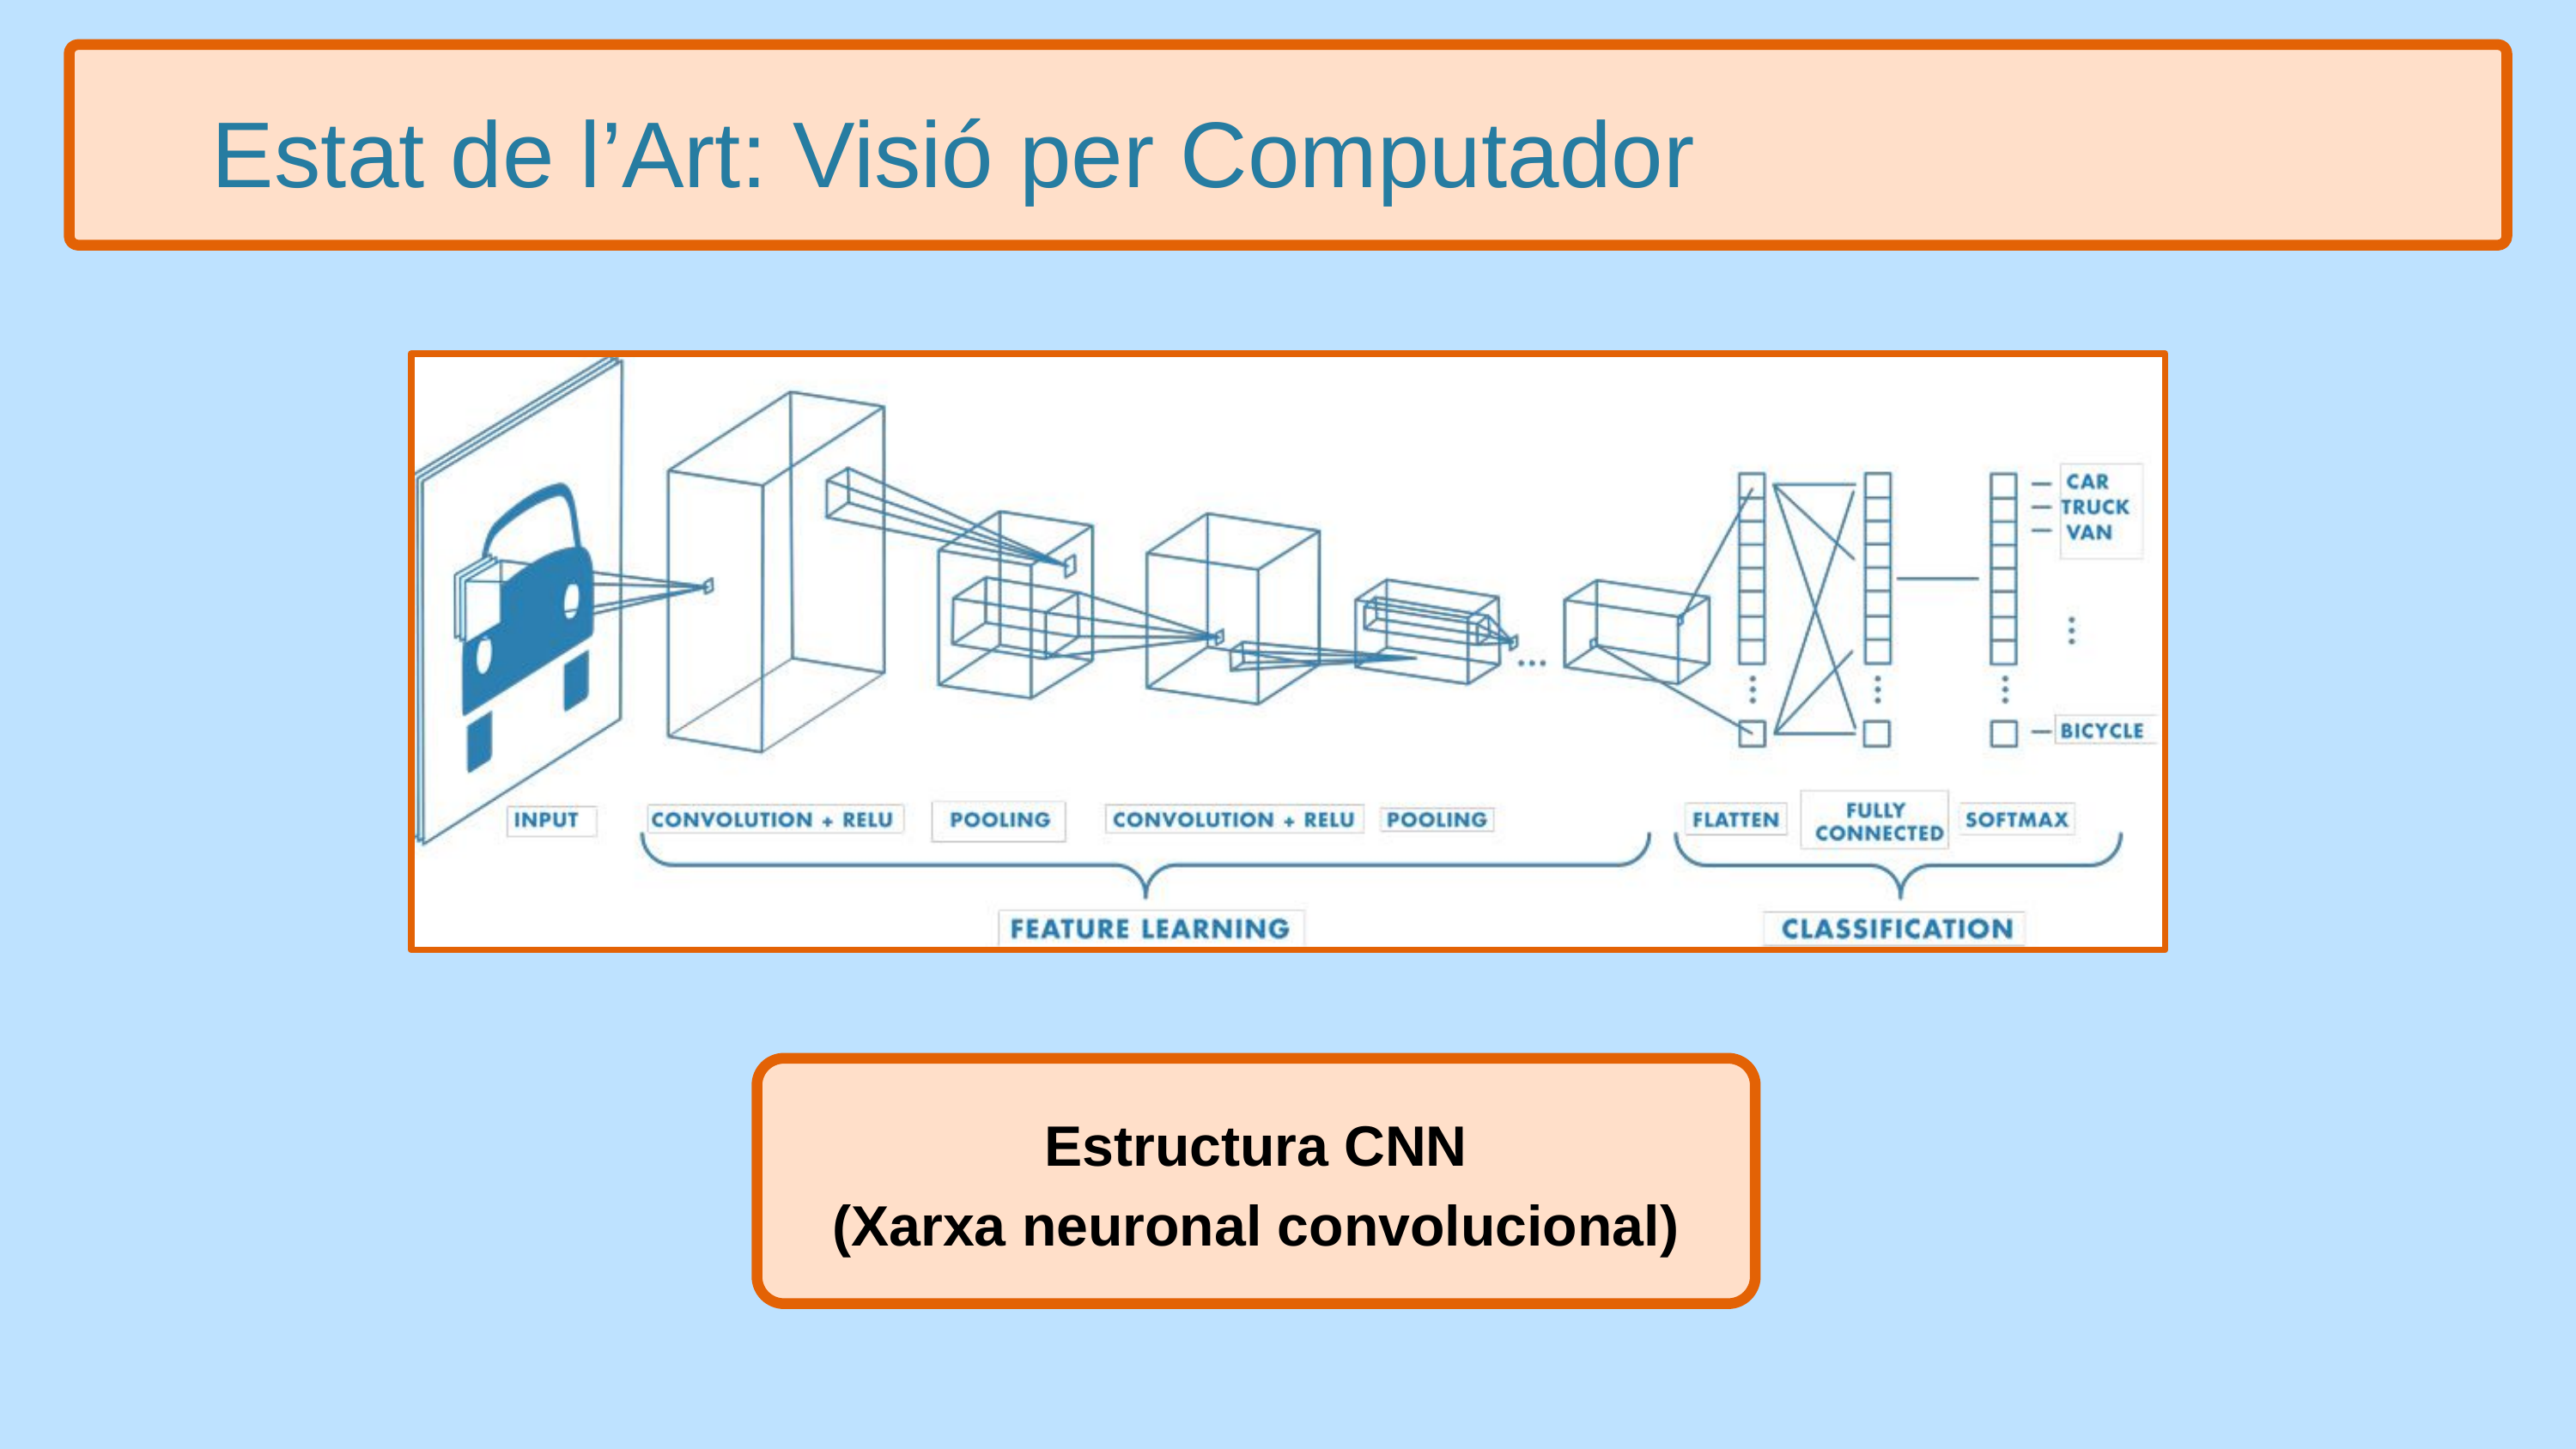

Estat de l’Art: Visió per Computador

Estructura CNN
(Xarxa neuronal convolucional)